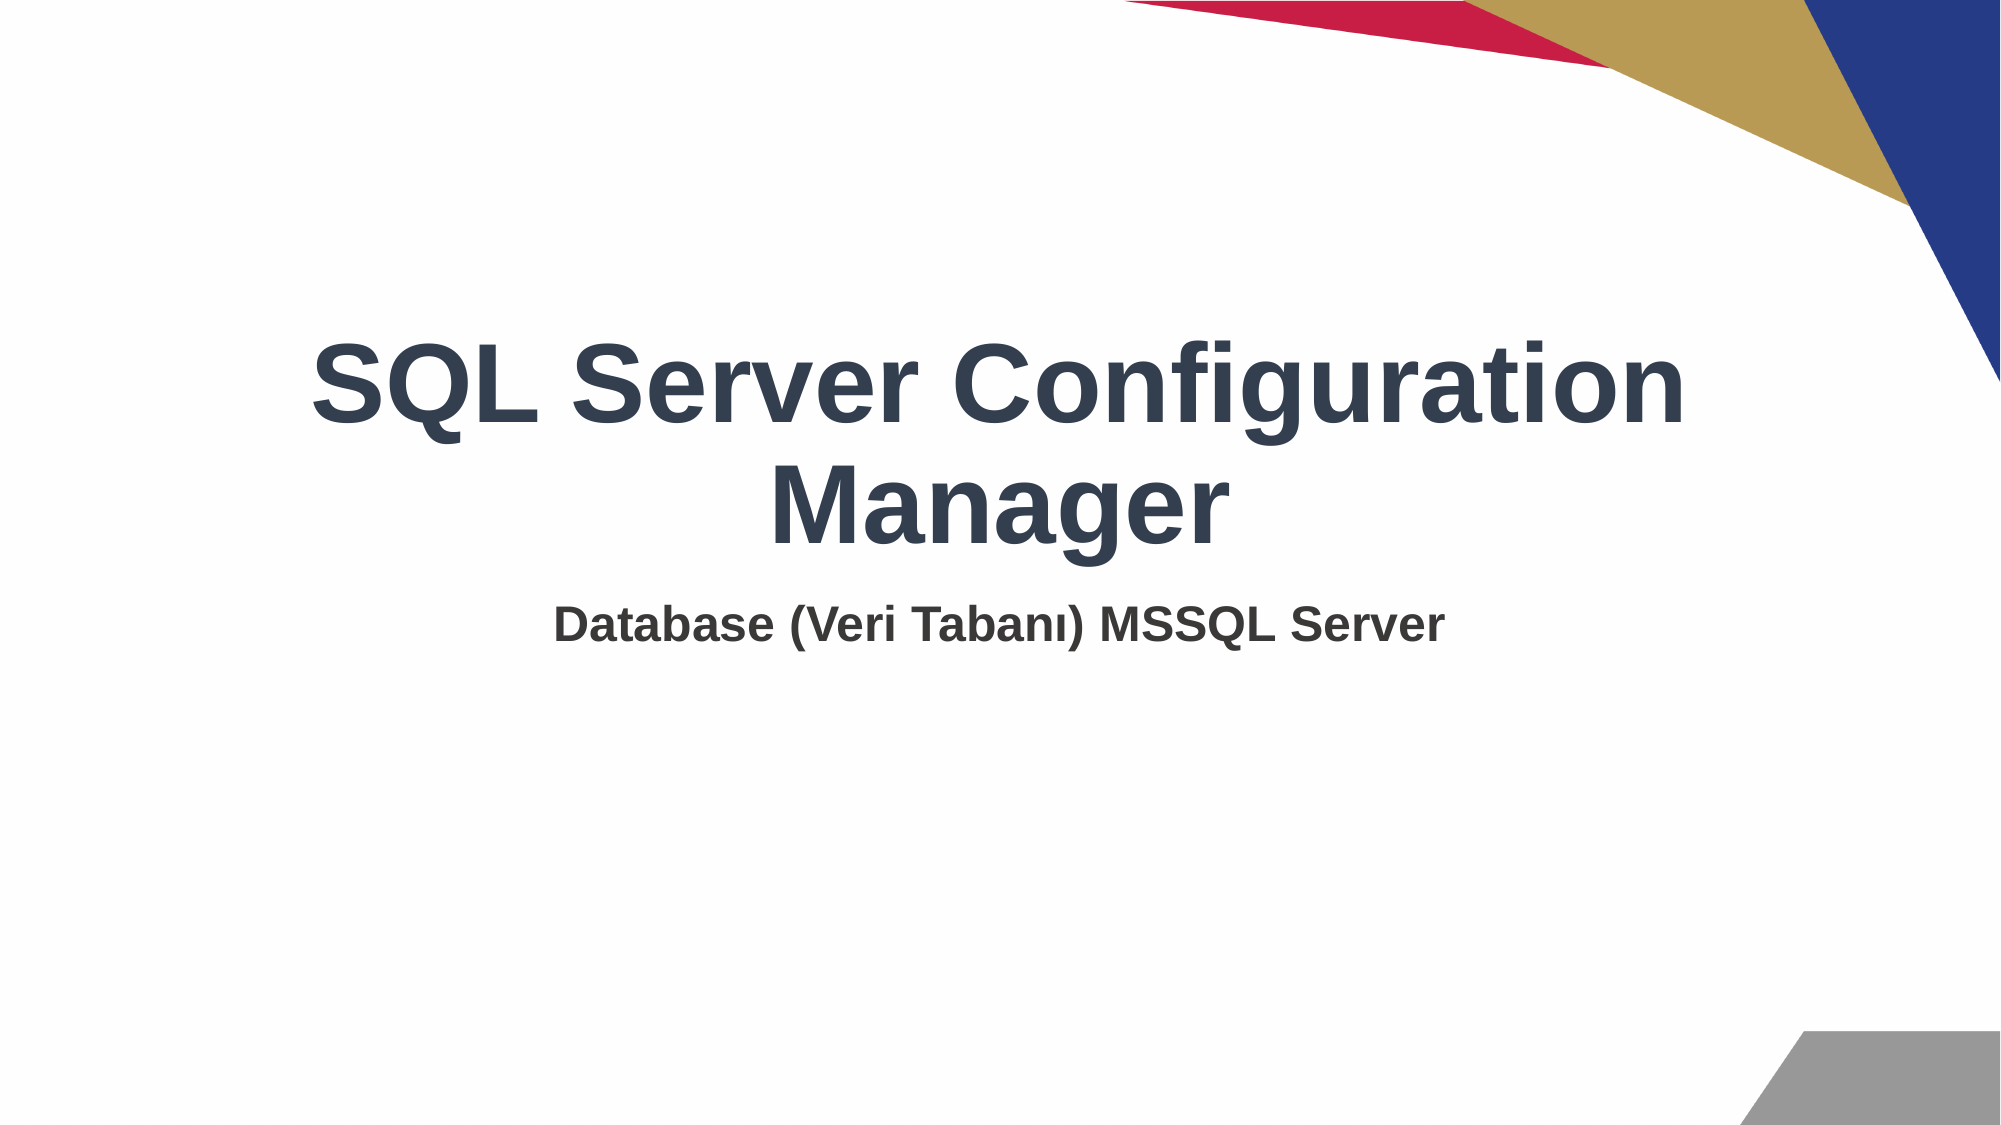

# SQL Server Configuration Manager
Database (Veri Tabanı) MSSQL Server